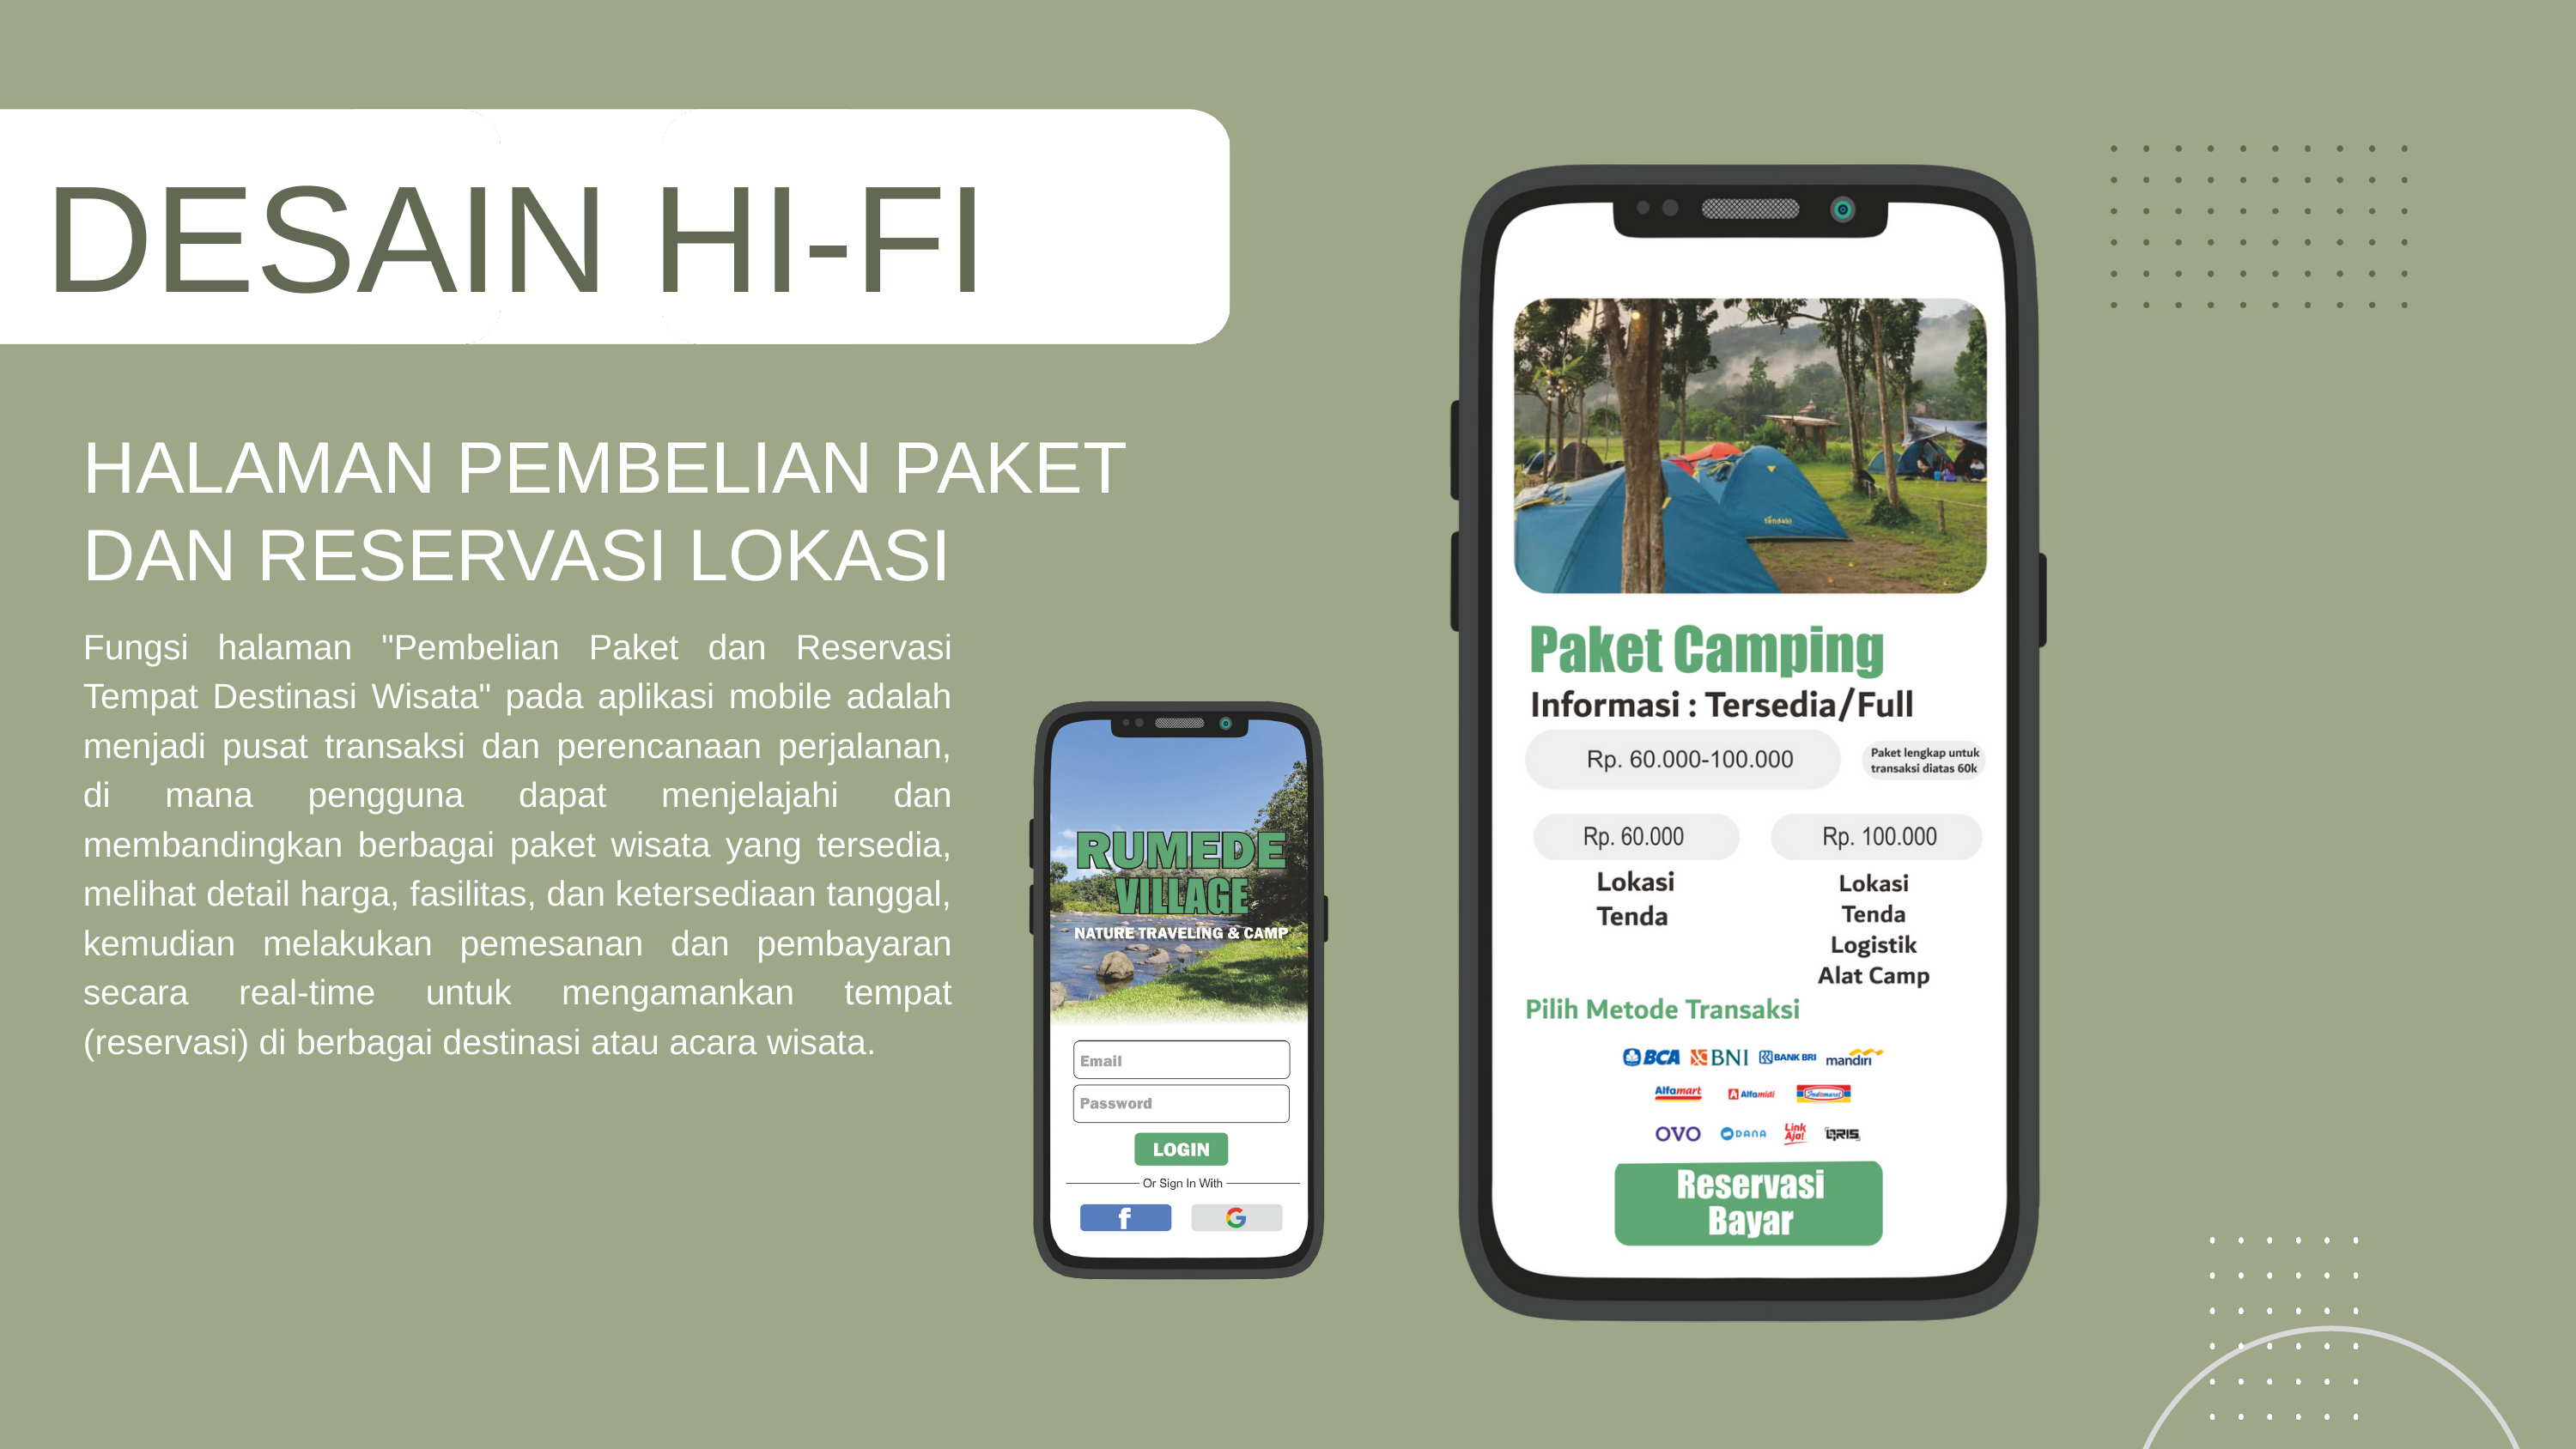

DESAIN HI-FI

HALAMAN GALERY PENGUNJUNG
HALAMAN PEMBELIAN PAKET
DAN RESERVASI LOKASI
Halaman Galeri Pengunjung pada aplikasi mobile destinasi wisata berfungsi sebagai social proof dan alat pemasaran berbasis konten yang kuat, di mana fungsi utamanya adalah mendorong keterlibatan dan kepercayaan dengan menampilkan koleksi foto dan video nyata yang diunggah oleh pengunjung sebelumnya. Dengan memamerkan pengalaman visual autentik dari berbagai sudut pandang (bukan hanya foto resmi)
Fungsi halaman "Pembelian Paket dan Reservasi Tempat Destinasi Wisata" pada aplikasi mobile adalah menjadi pusat transaksi dan perencanaan perjalanan, di mana pengguna dapat menjelajahi dan membandingkan berbagai paket wisata yang tersedia, melihat detail harga, fasilitas, dan ketersediaan tanggal, kemudian melakukan pemesanan dan pembayaran secara real-time untuk mengamankan tempat (reservasi) di berbagai destinasi atau acara wisata.

THANKYOU